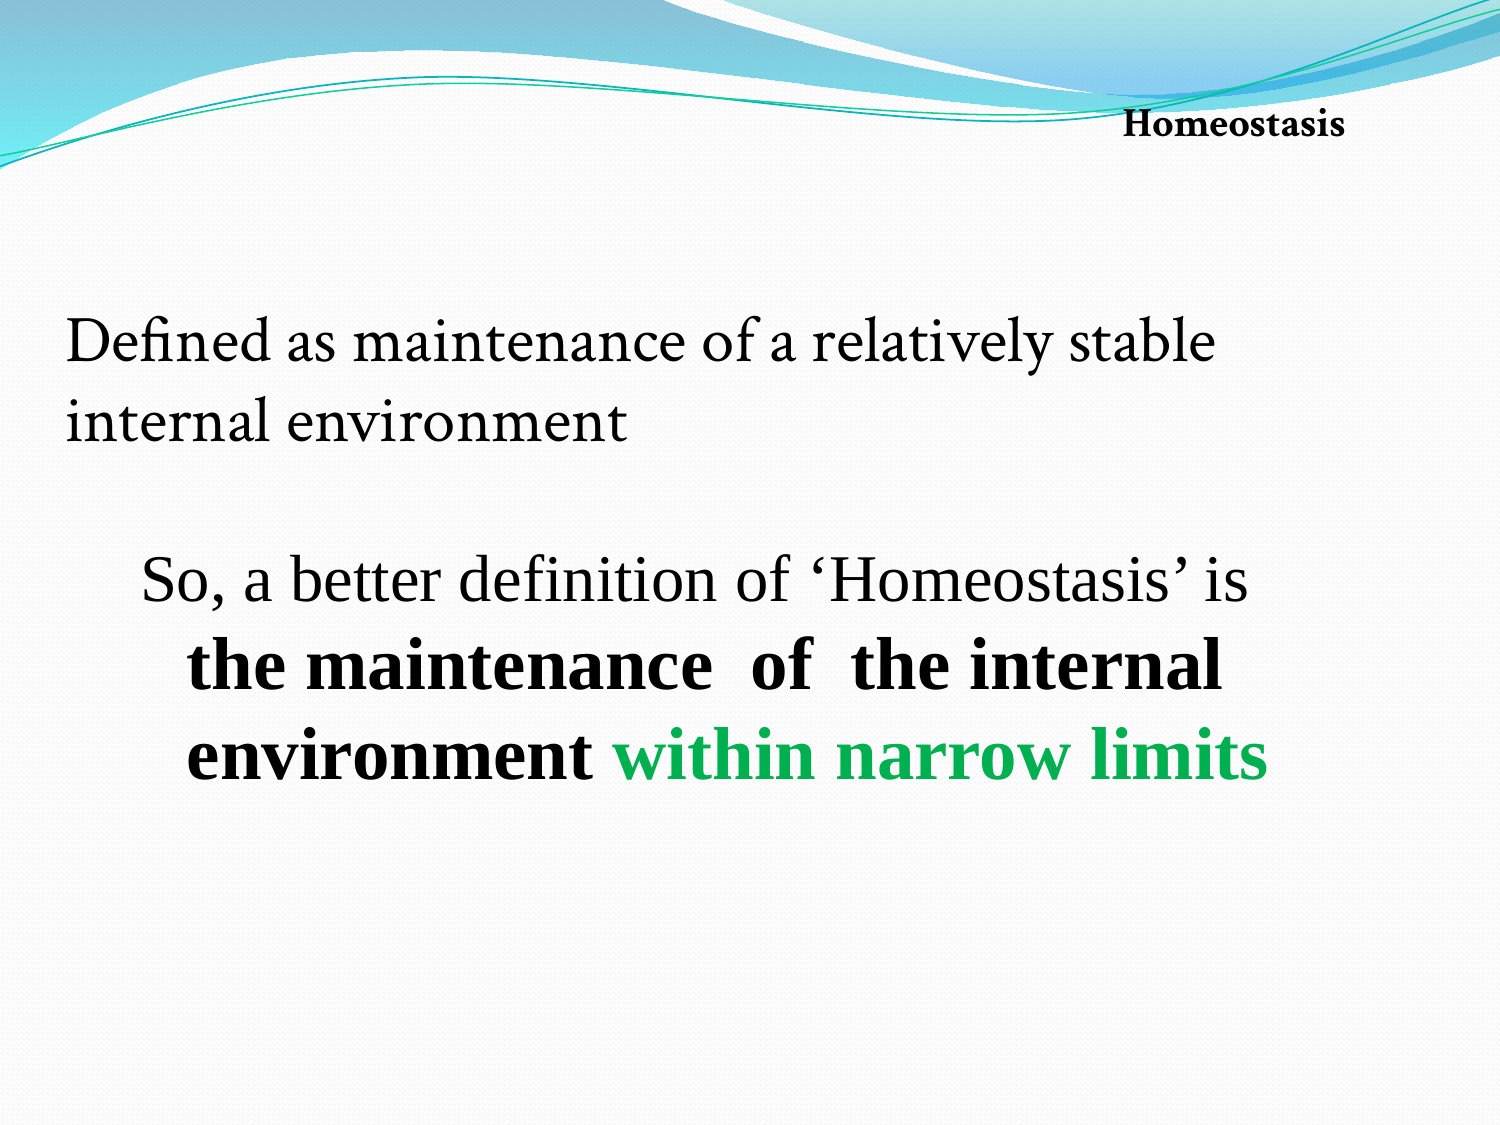

Homeostasis
Defined as maintenance of a relatively stable internal environment

So, a better definition of ‘Homeostasis’ is the maintenance  of  the internal  environment within narrow limits